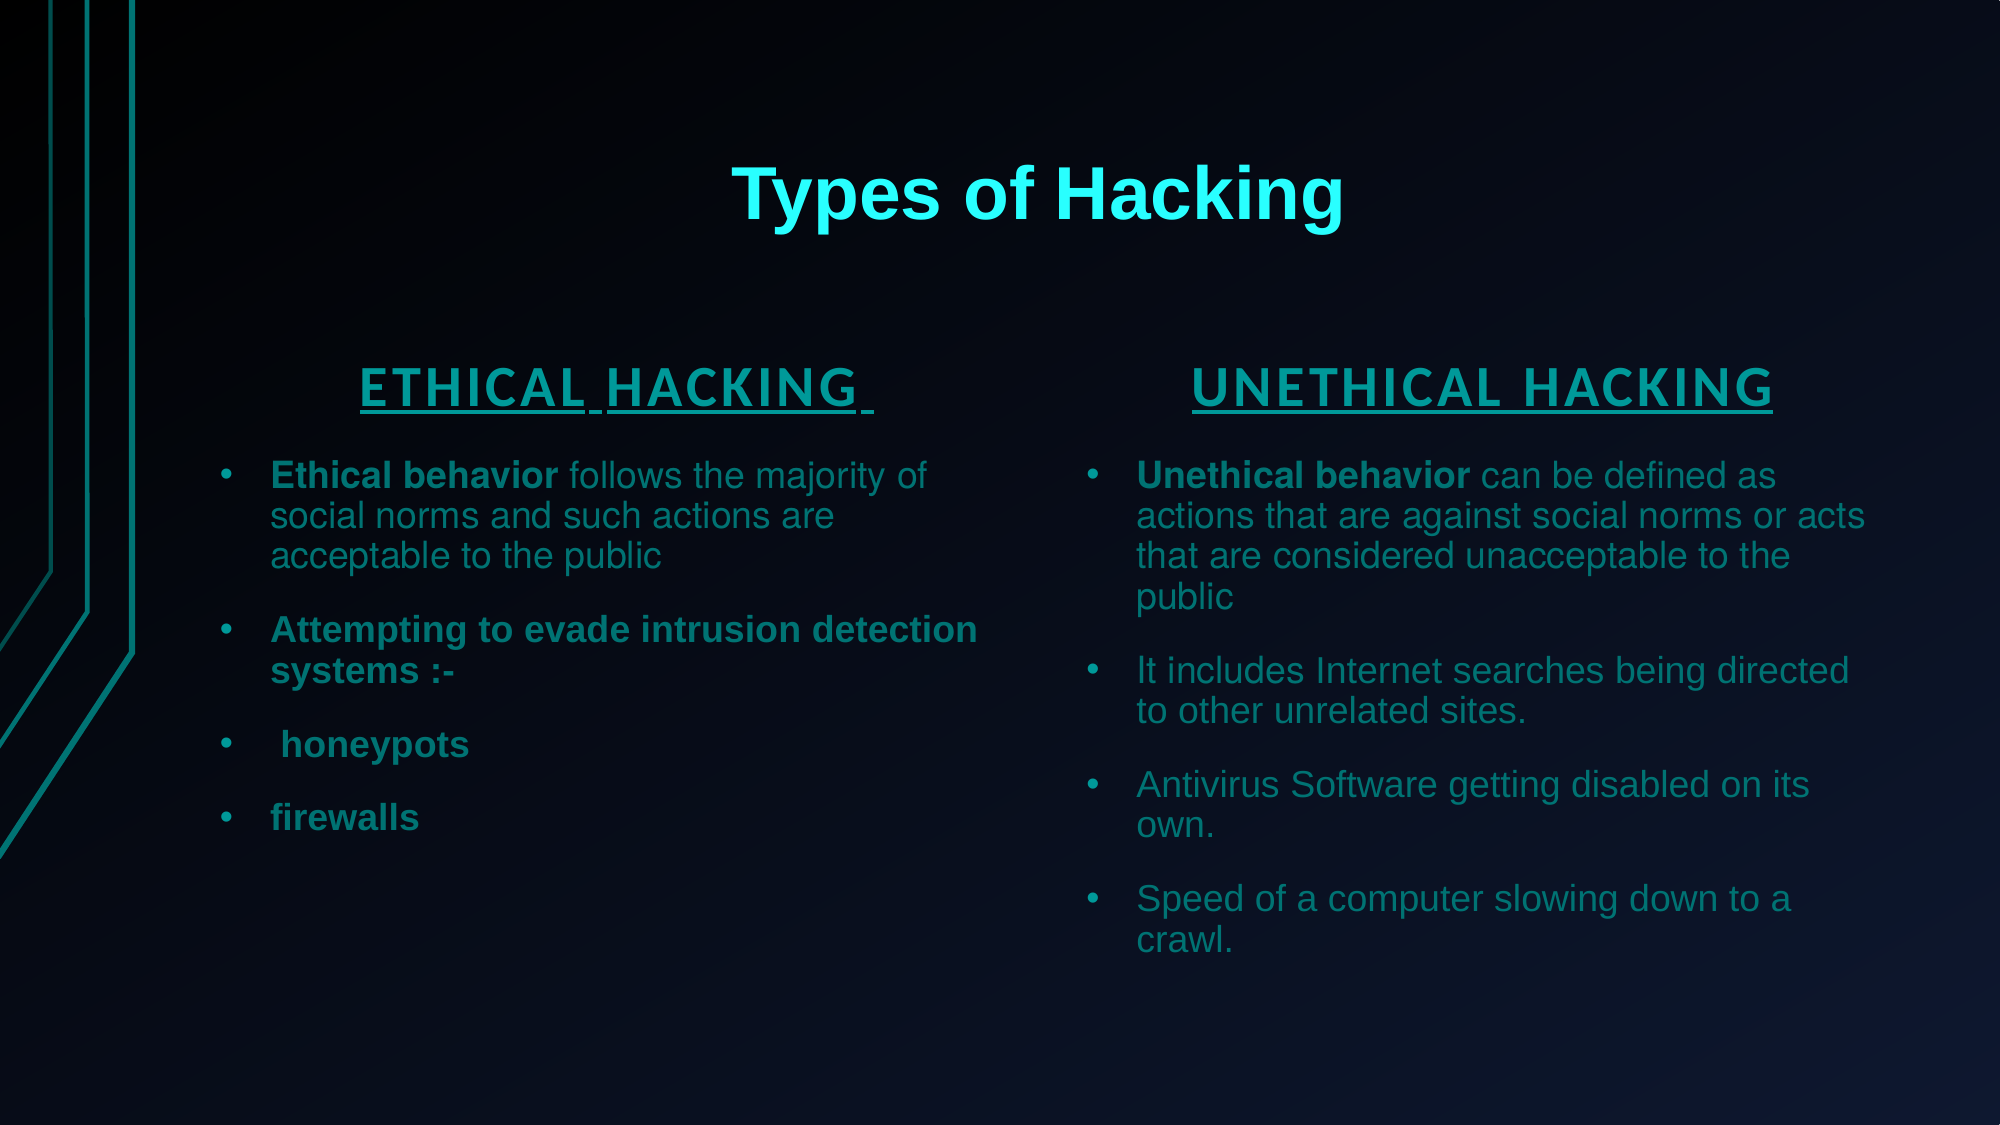

# Types of Hacking
Ethical Hacking
Unethical Hacking
Ethical behavior follows the majority of social norms and such actions are acceptable to the public
Attempting to evade intrusion detection systems :-
 honeypots
firewalls
Unethical behavior can be defined as actions that are against social norms or acts that are considered unacceptable to the public
It includes Internet searches being directed to other unrelated sites.
Antivirus Software getting disabled on its own.
Speed of a computer slowing down to a crawl.